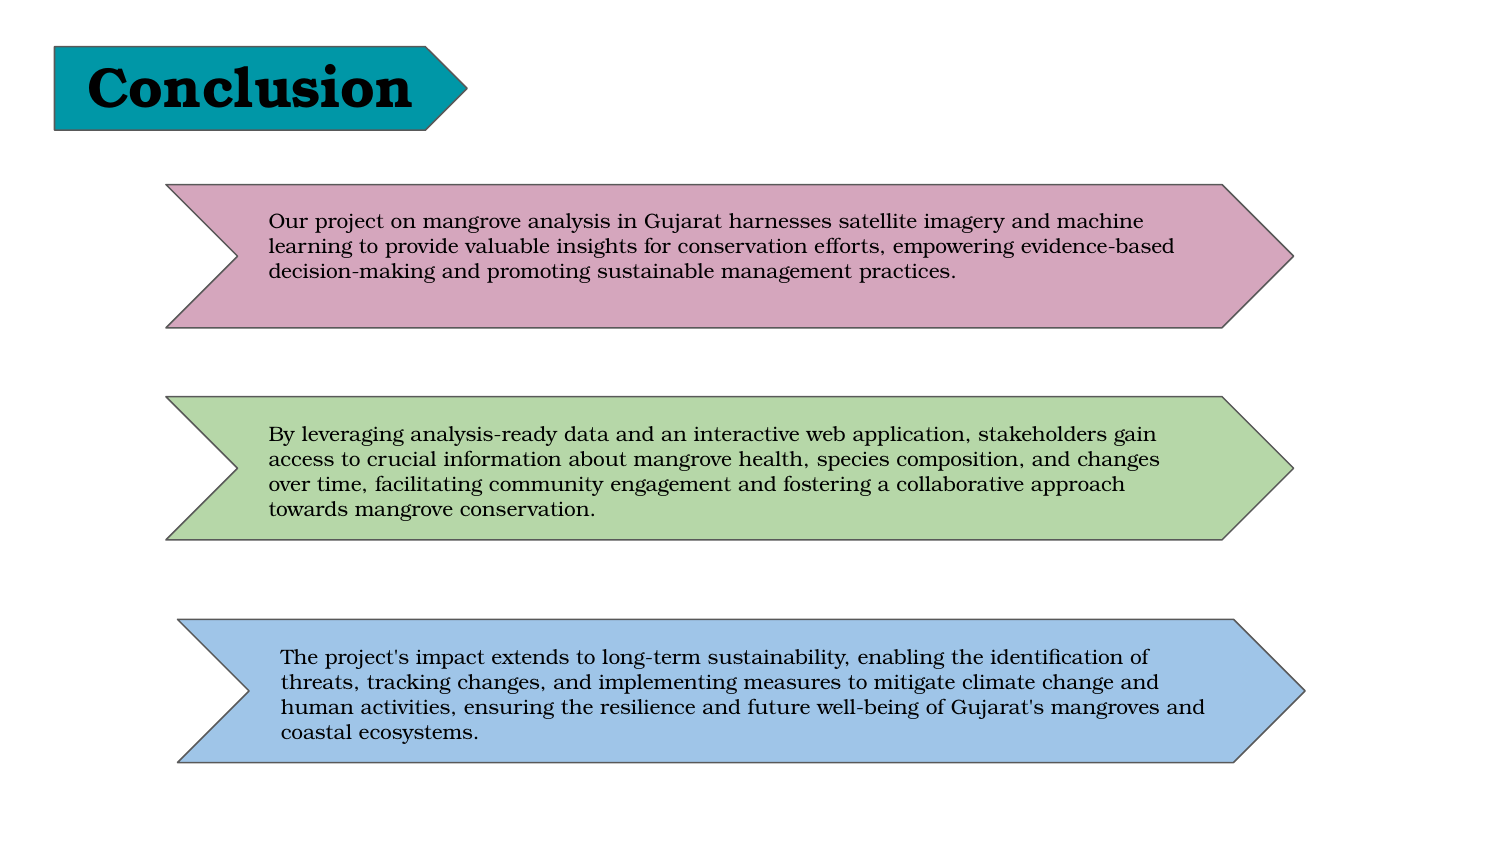

Conclusion

Our project on mangrove analysis in Gujarat harnesses satellite imagery and machine learning to provide valuable insights for conservation efforts, empowering evidence-based decision-making and promoting sustainable management practices.

By leveraging analysis-ready data and an interactive web application, stakeholders gain access to crucial information about mangrove health, species composition, and changes over time, facilitating community engagement and fostering a collaborative approach towards mangrove conservation.

The project's impact extends to long-term sustainability, enabling the identification of threats, tracking changes, and implementing measures to mitigate climate change and human activities, ensuring the resilience and future well-being of Gujarat's mangroves and coastal ecosystems.